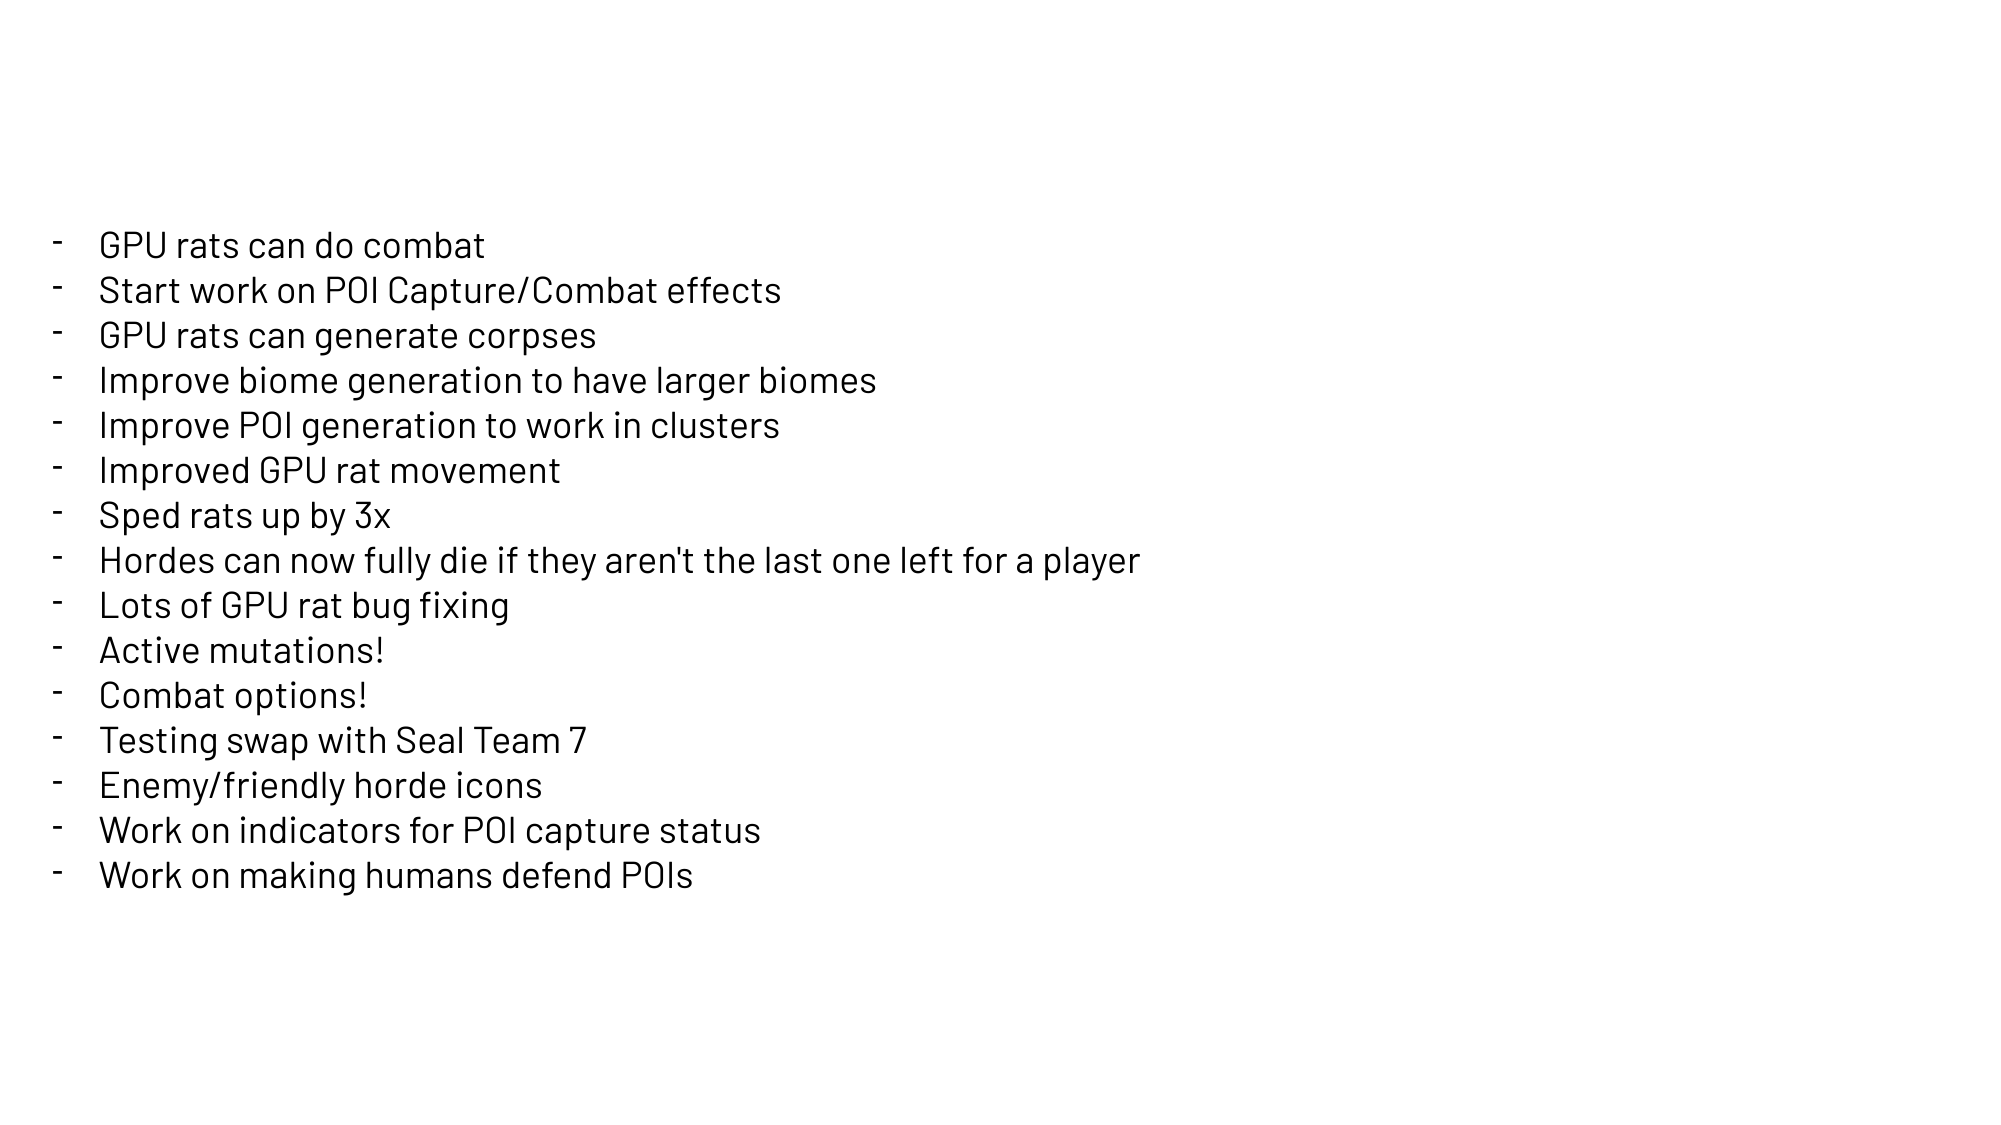

GPU rats can do combat
Start work on POI Capture/Combat effects
GPU rats can generate corpses
Improve biome generation to have larger biomes
Improve POI generation to work in clusters
Improved GPU rat movement
Sped rats up by 3x
Hordes can now fully die if they aren't the last one left for a player
Lots of GPU rat bug fixing
Active mutations!
Combat options!
Testing swap with Seal Team 7
Enemy/friendly horde icons
Work on indicators for POI capture status
Work on making humans defend POIs